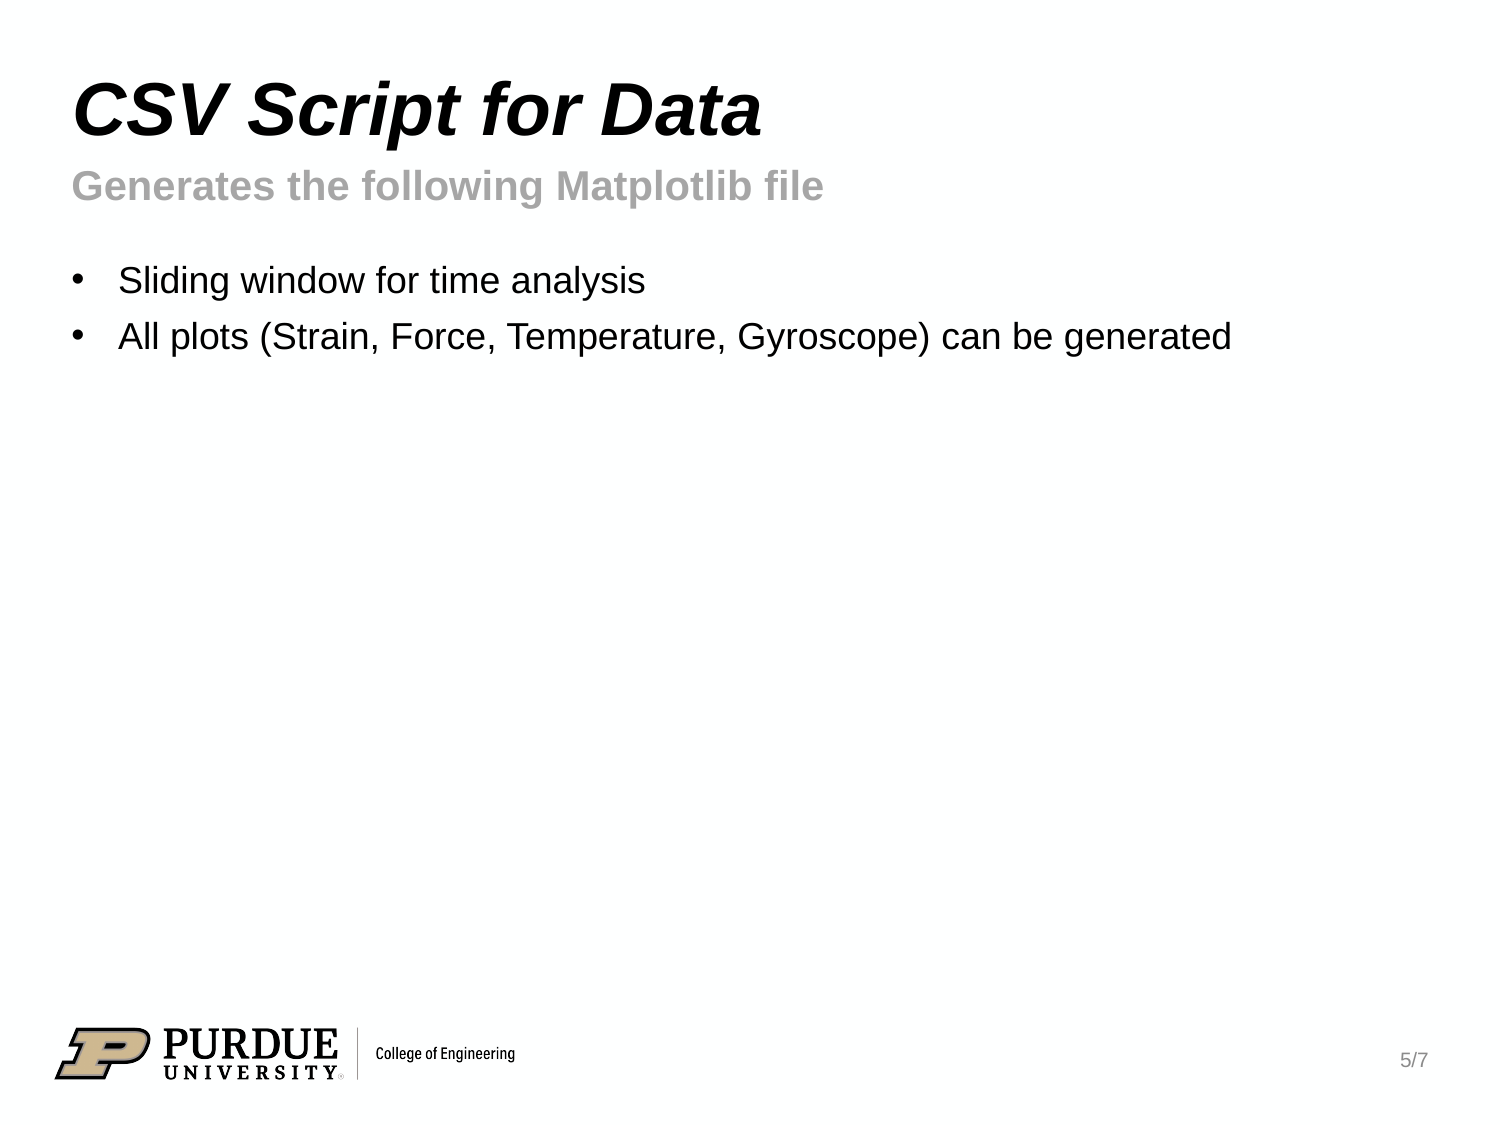

# CSV Script for Data
Generates the following Matplotlib file
Sliding window for time analysis
All plots (Strain, Force, Temperature, Gyroscope) can be generated

            5/7